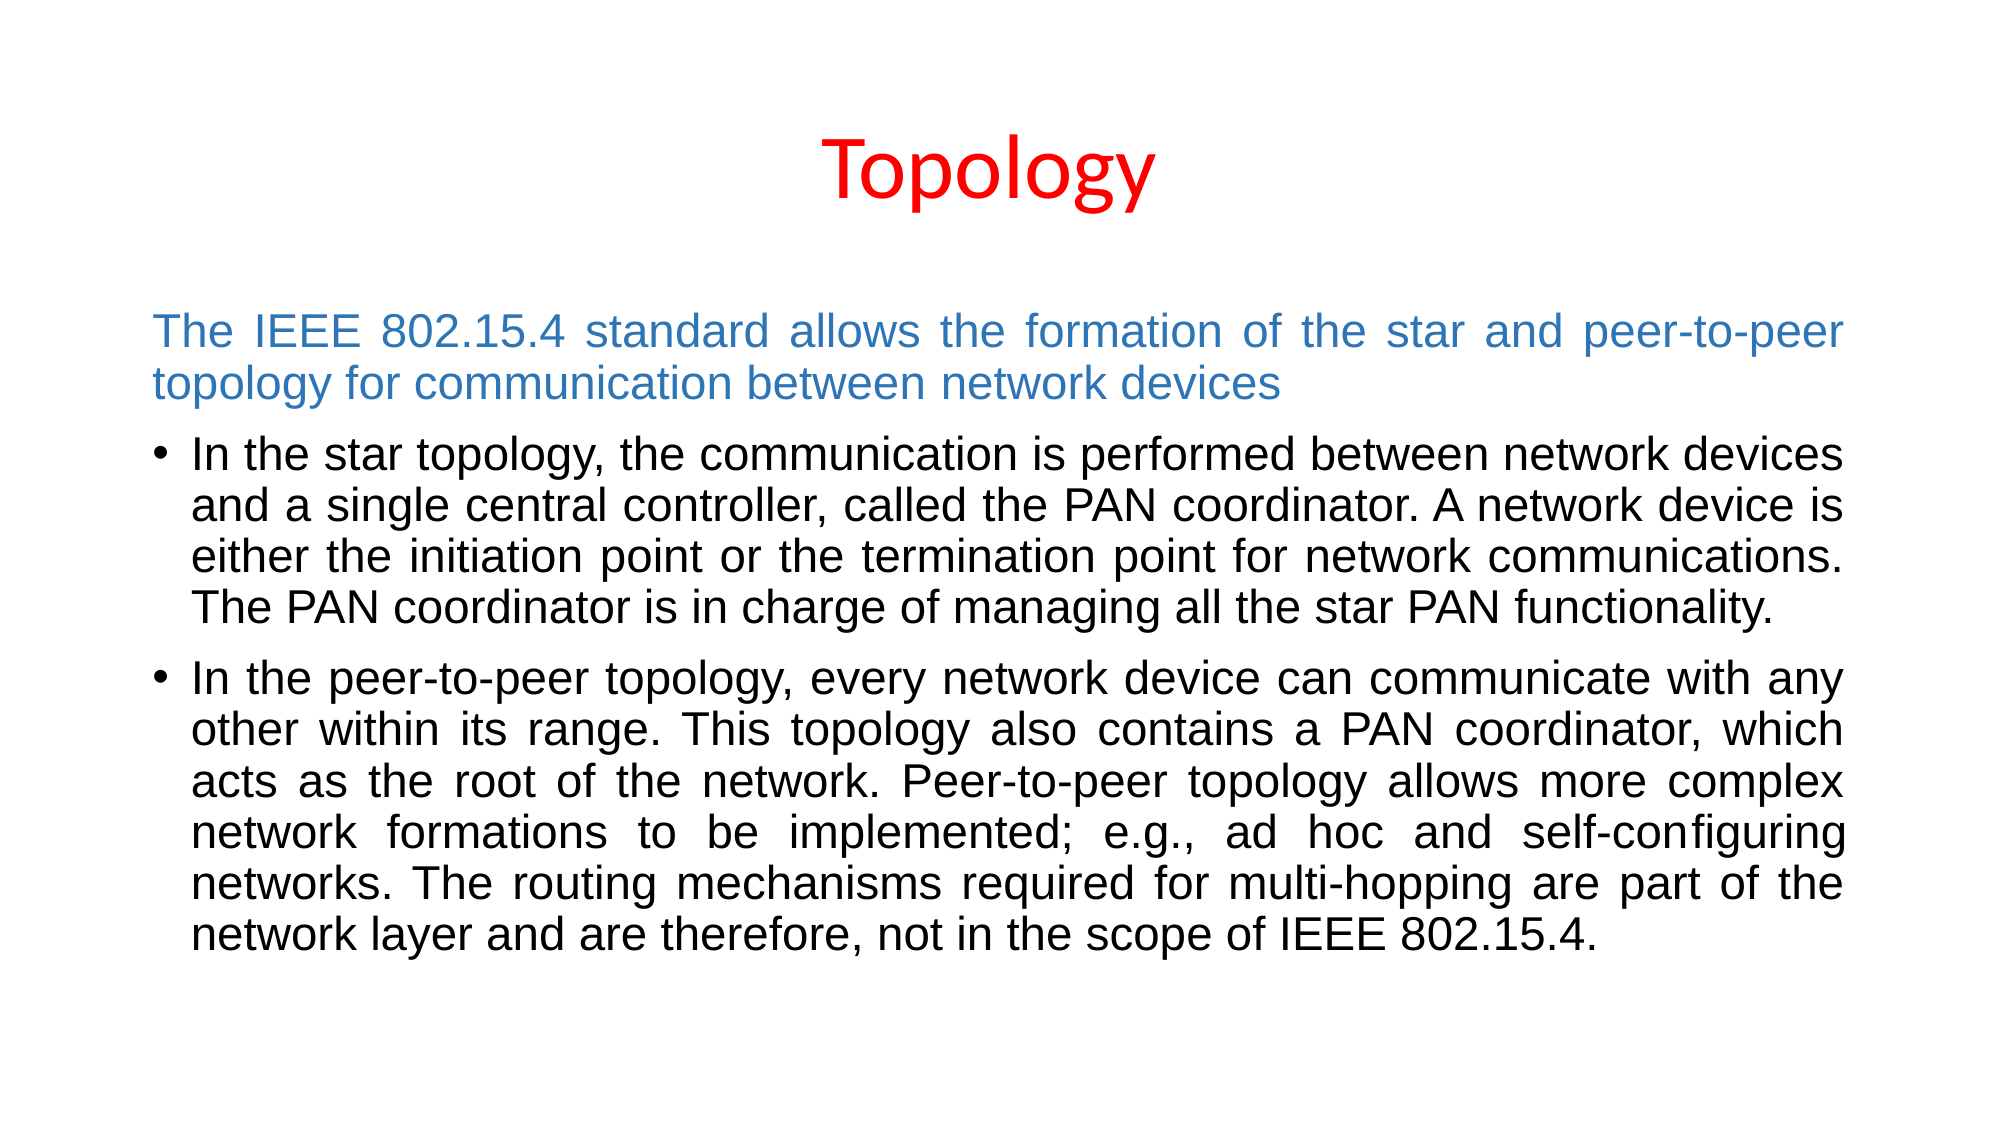

# Topology
The IEEE 802.15.4 standard allows the formation of the star and peer-to-peer topology for communication between network devices
In the star topology, the communication is performed between network devices and a single central controller, called the PAN coordinator. A network device is either the initiation point or the termination point for network communications. The PAN coordinator is in charge of managing all the star PAN functionality.
In the peer-to-peer topology, every network device can communicate with any other within its range. This topology also contains a PAN coordinator, which acts as the root of the network. Peer-to-peer topology allows more complex network formations to be implemented; e.g., ad hoc and self-configuring networks. The routing mechanisms required for multi-hopping are part of the network layer and are therefore, not in the scope of IEEE 802.15.4.